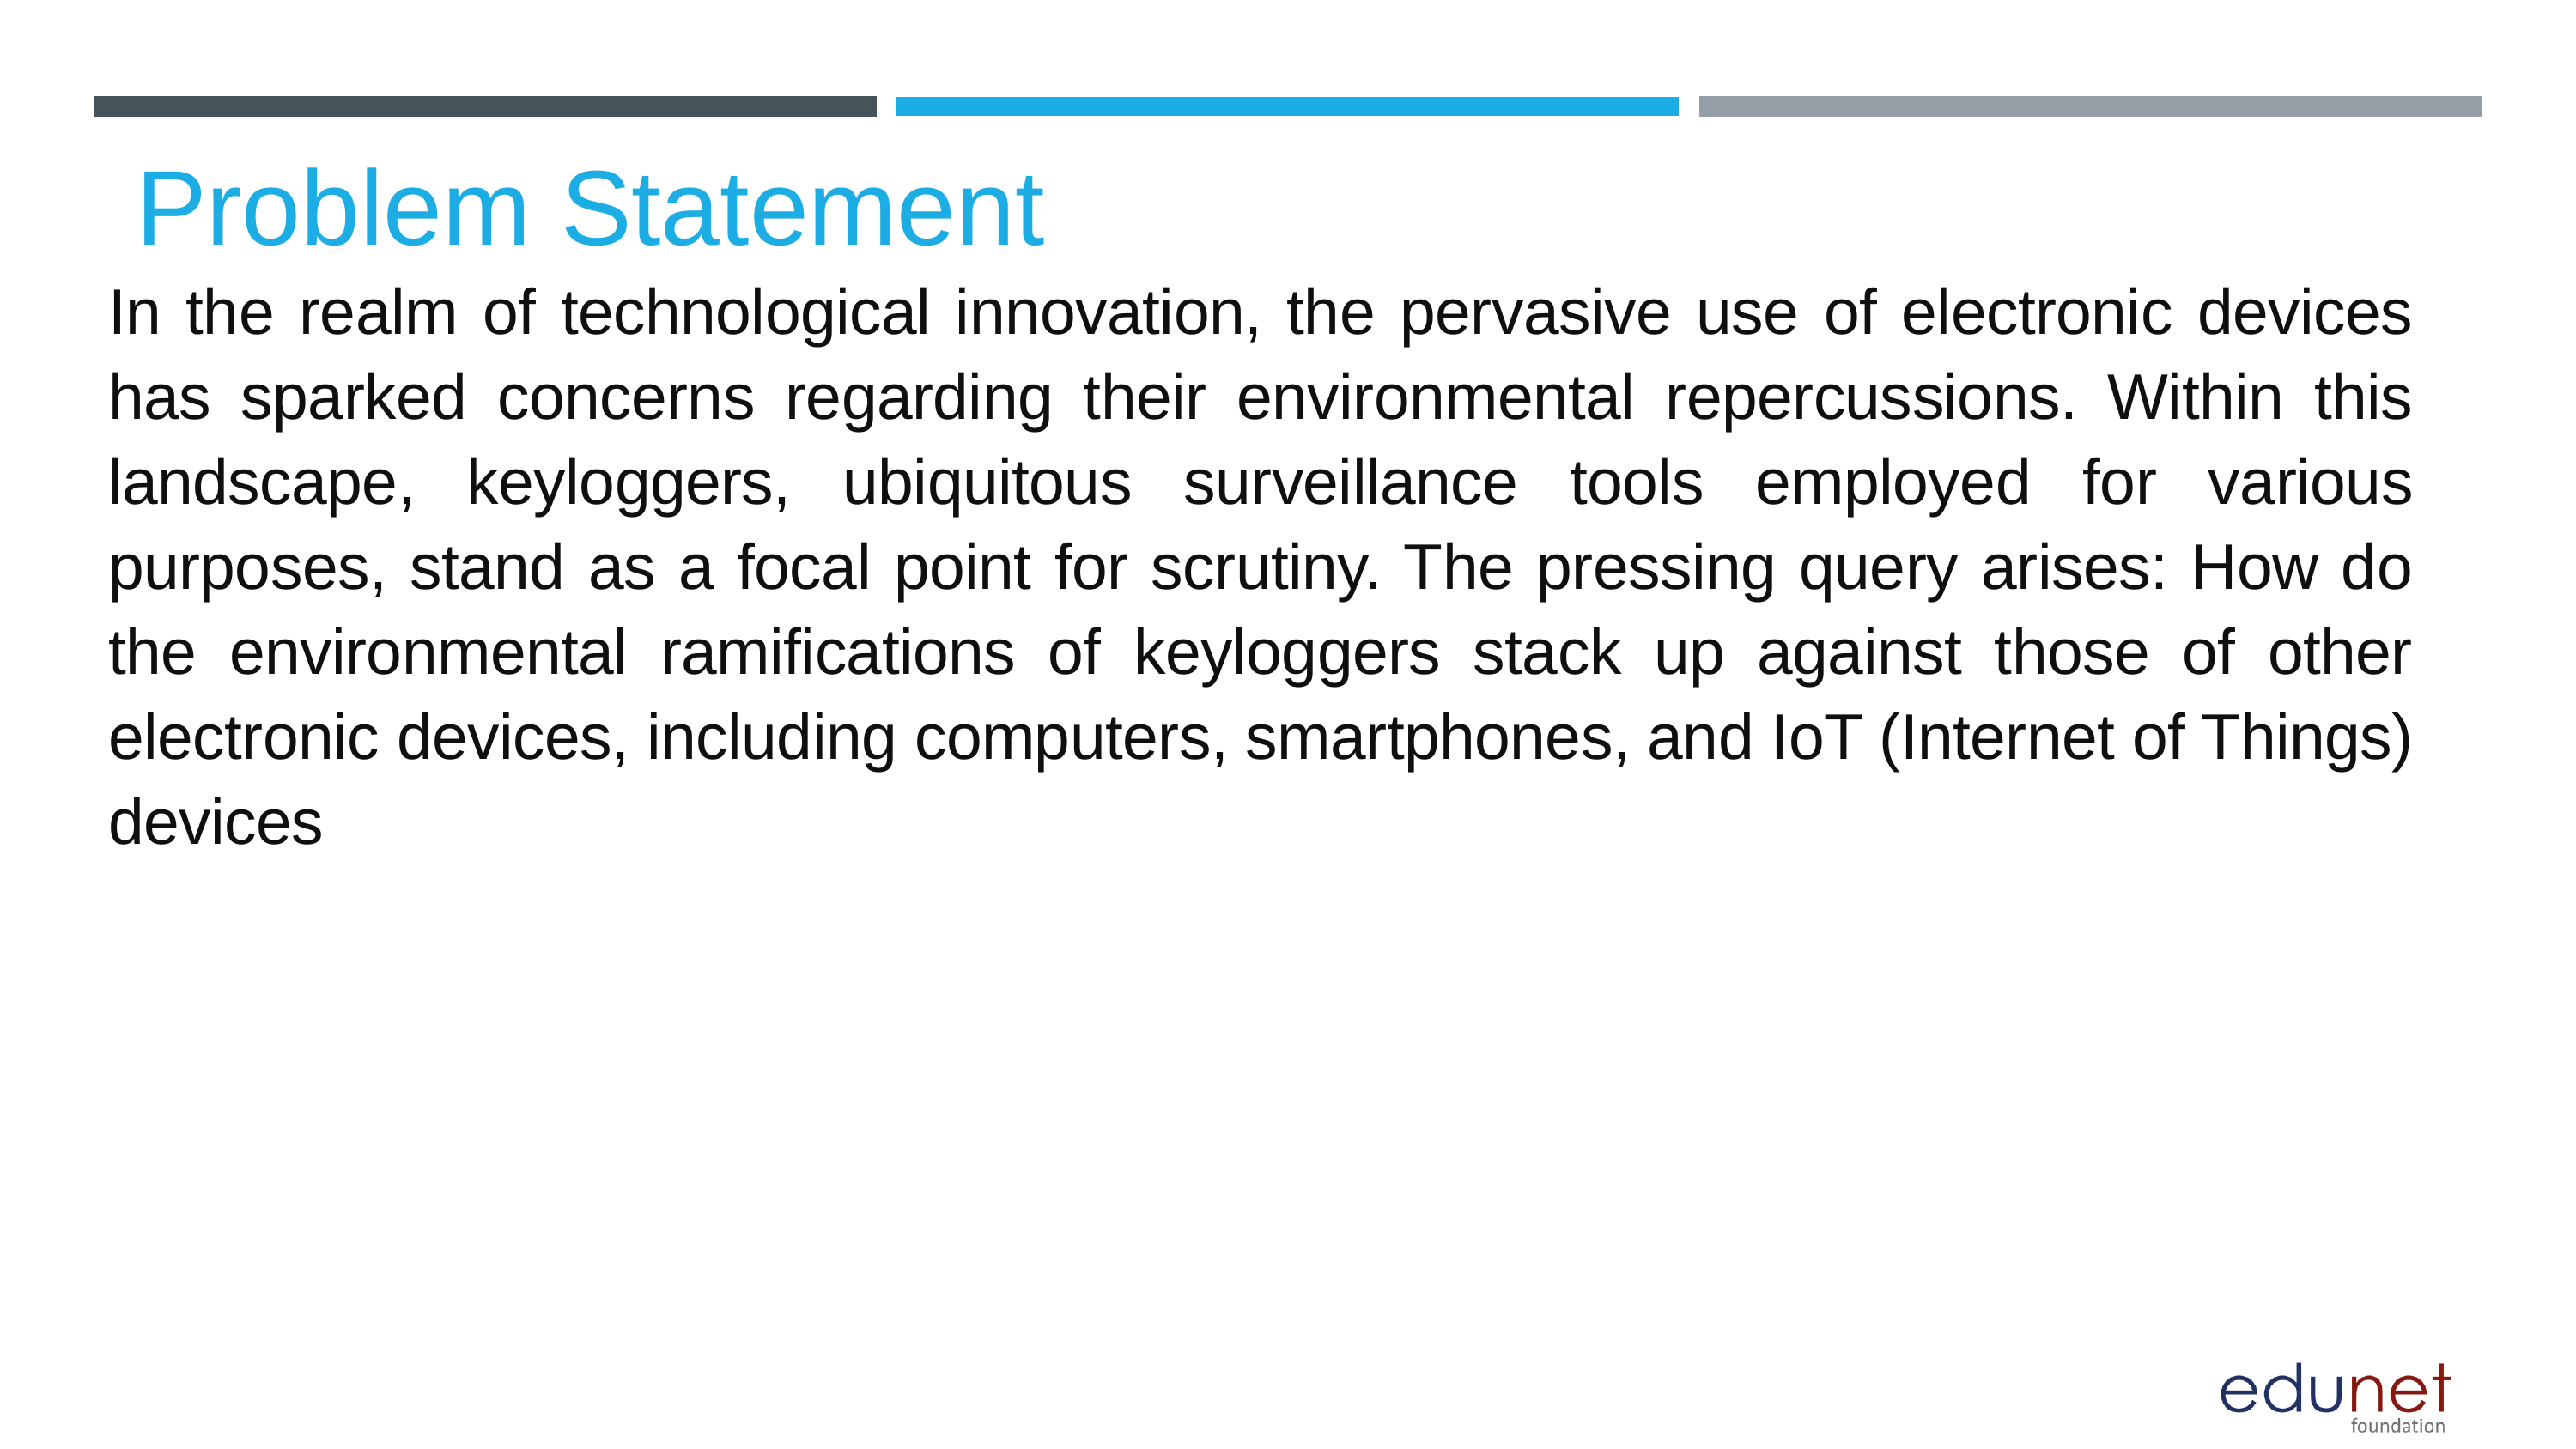

Problem Statement
In the realm of technological innovation, the pervasive use of electronic devices has sparked concerns regarding their environmental repercussions. Within this landscape, keyloggers, ubiquitous surveillance tools employed for various purposes, stand as a focal point for scrutiny. The pressing query arises: How do the environmental ramifications of keyloggers stack up against those of other electronic devices, including computers, smartphones, and IoT (Internet of Things) devices